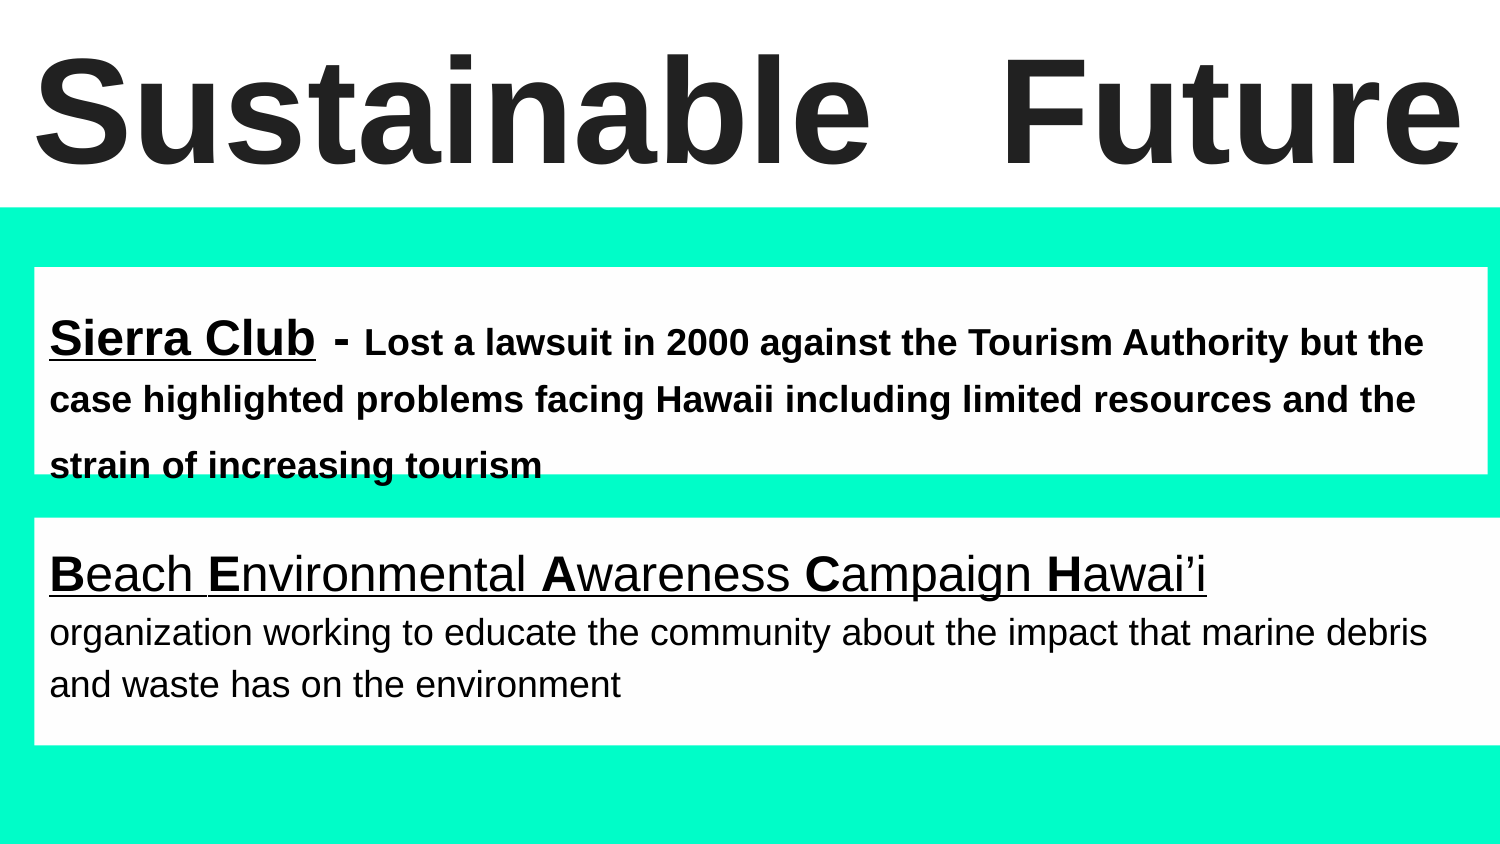

# Sustainable   Future
Sierra Club - Lost a lawsuit in 2000 against the Tourism Authority but the case highlighted problems facing Hawaii including limited resources and the strain of increasing tourism
Beach Environmental Awareness Campaign Hawai’i
organization working to educate the community about the impact that marine debris and waste has on the environment